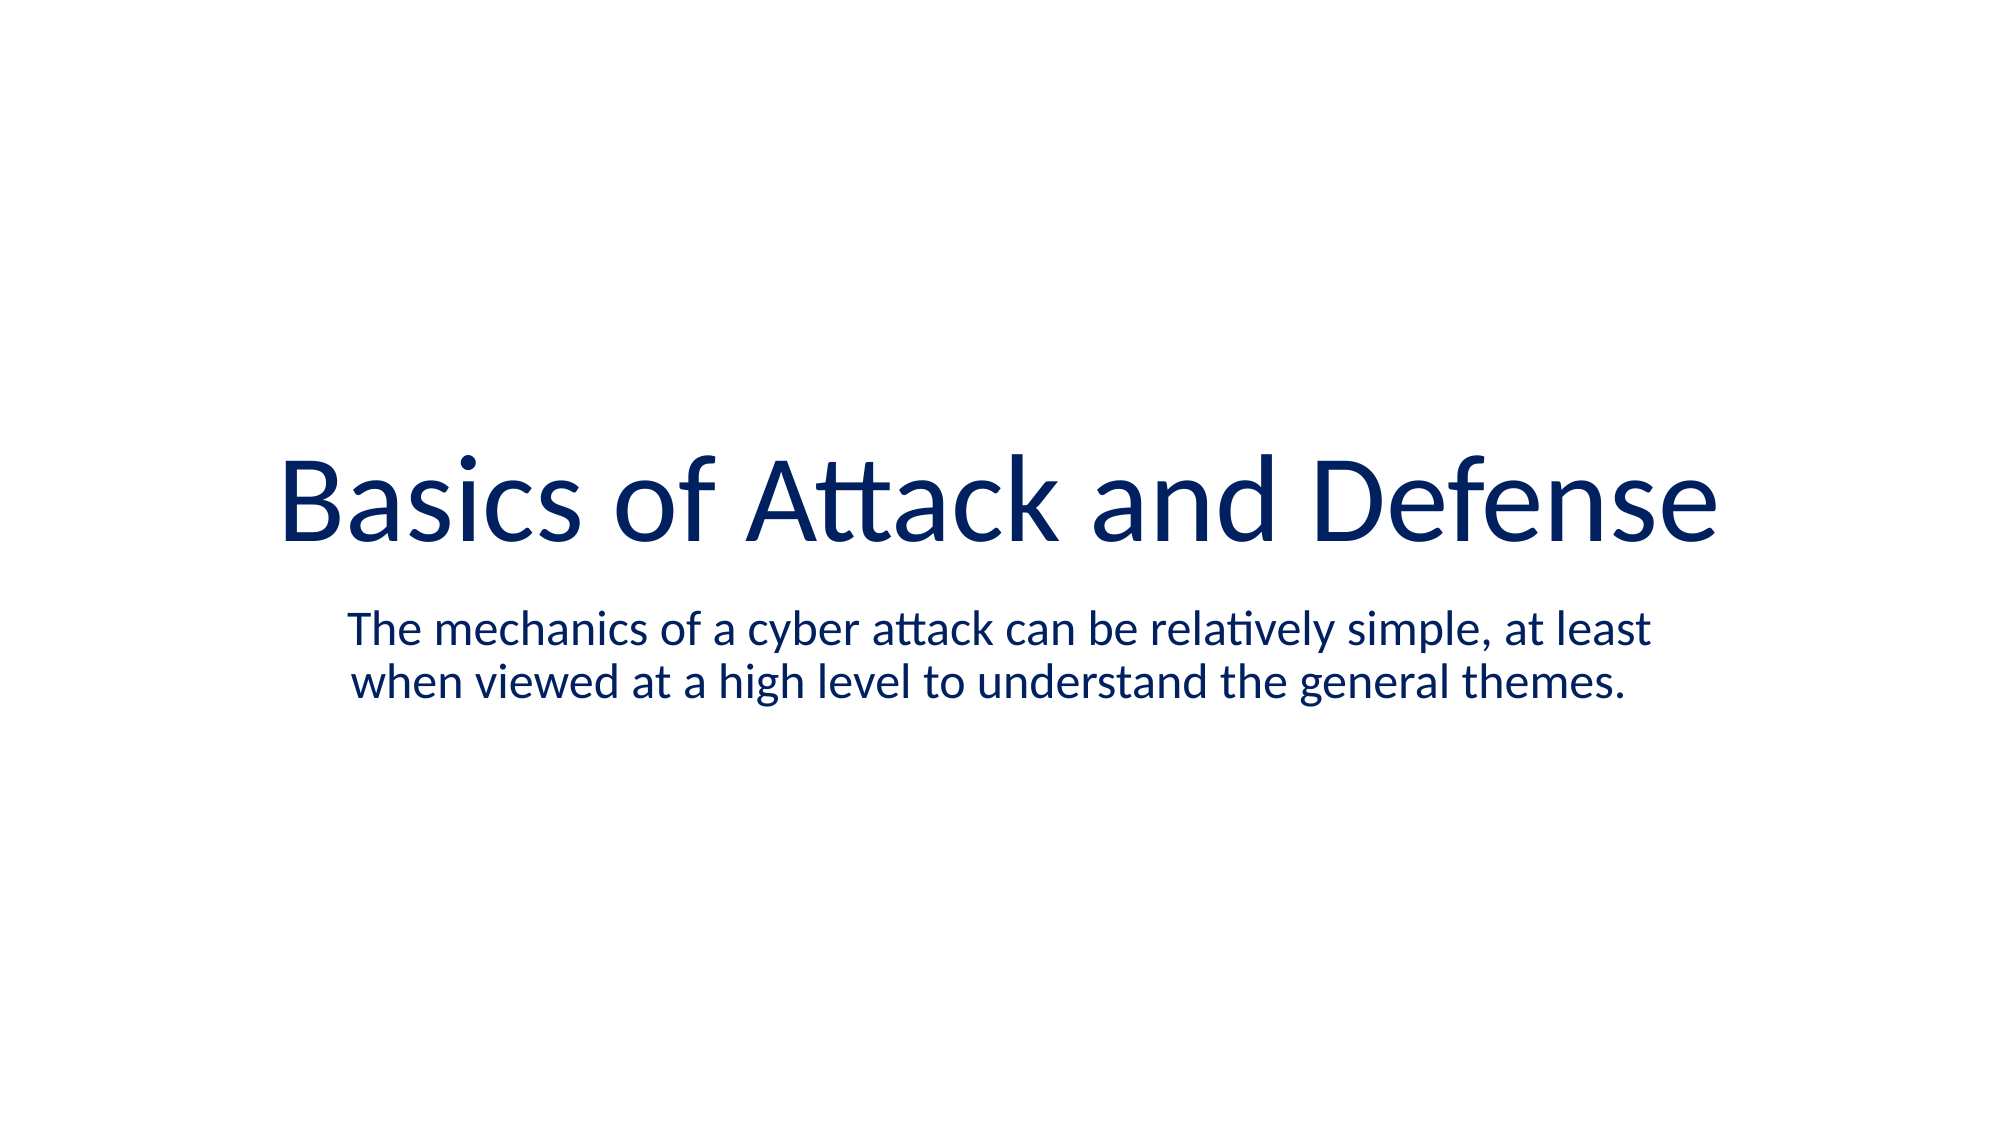

# Basics of Attack and Defense
The mechanics of a cyber attack can be relatively simple, at least when viewed at a high level to understand the general themes.